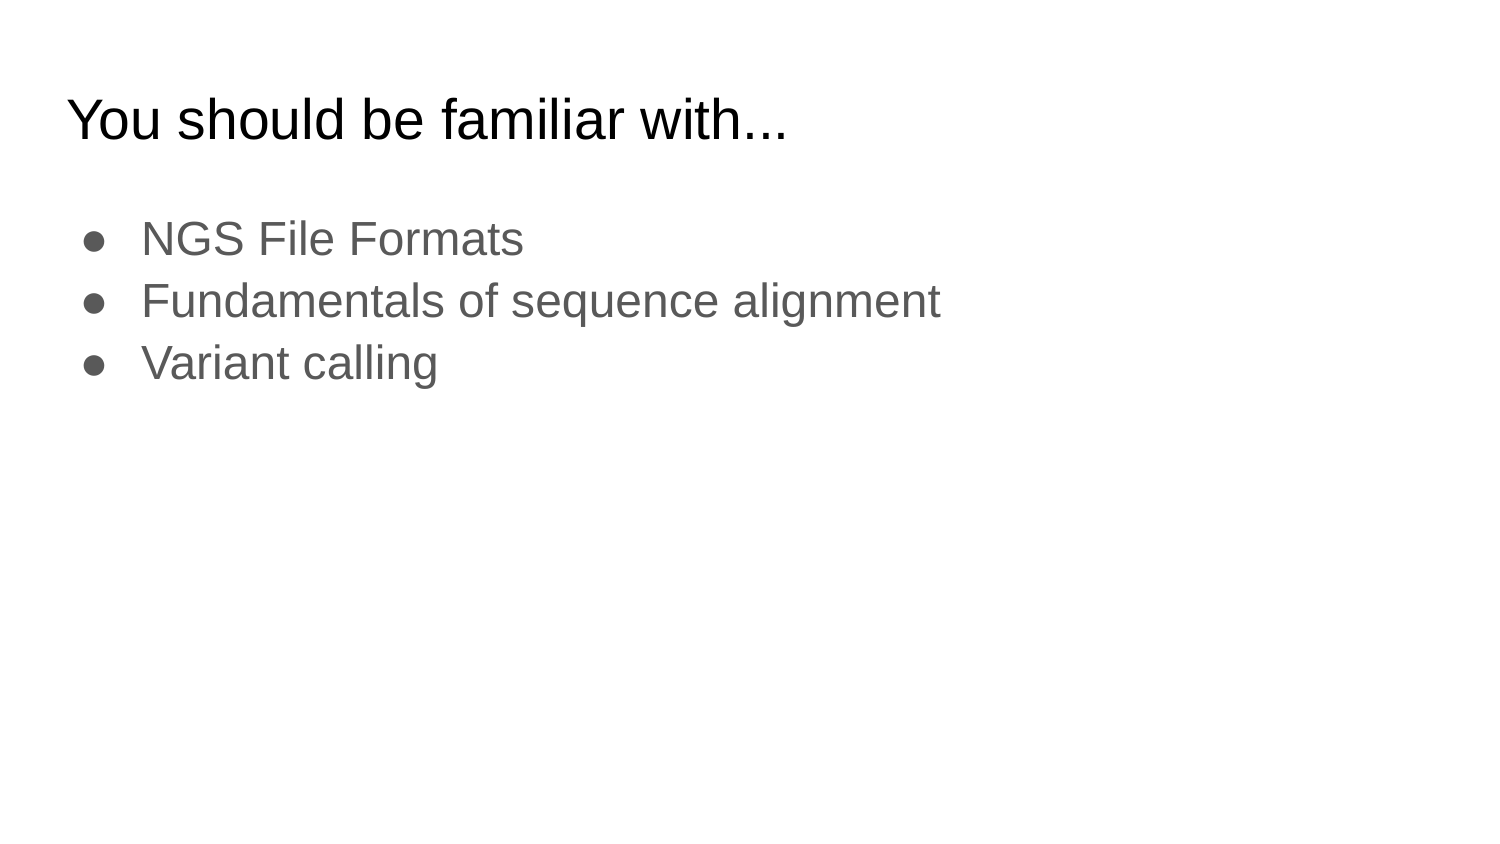

# You should be familiar with...
NGS File Formats
Fundamentals of sequence alignment
Variant calling